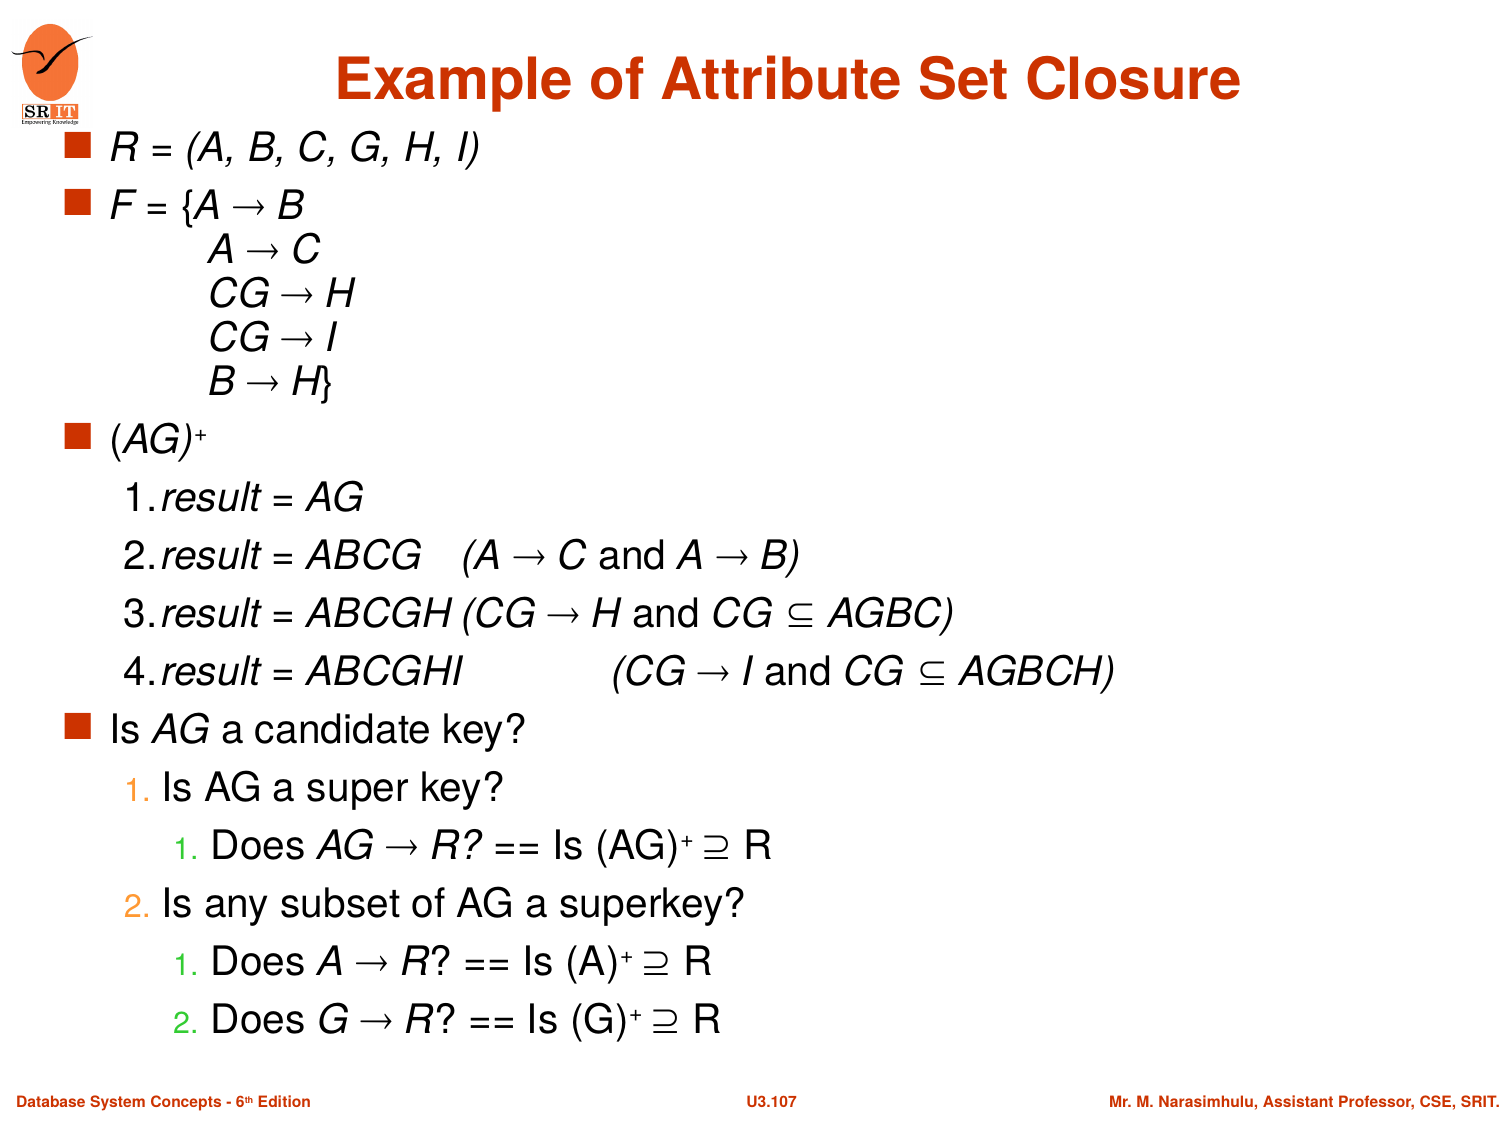

# Example of Attribute Set Closure
R = (A, B, C, G, H, I)
F = {A → B
	A → C
	CG → H
	CG → I
	B → H}
(AG)+
1.	result = AG
2.	result = ABCG	(A → C and A → B)
3.	result = ABCGH	(CG → H and CG ⊆ AGBC)
4.	result = ABCGHI	(CG → I and CG ⊆ AGBCH)
Is AG a candidate key?
Is AG a super key?
Does AG → R? == Is (AG)+ ⊇ R
Is any subset of AG a superkey?
Does A → R? == Is (A)+ ⊇ R
Does G → R? == Is (G)+ ⊇ R